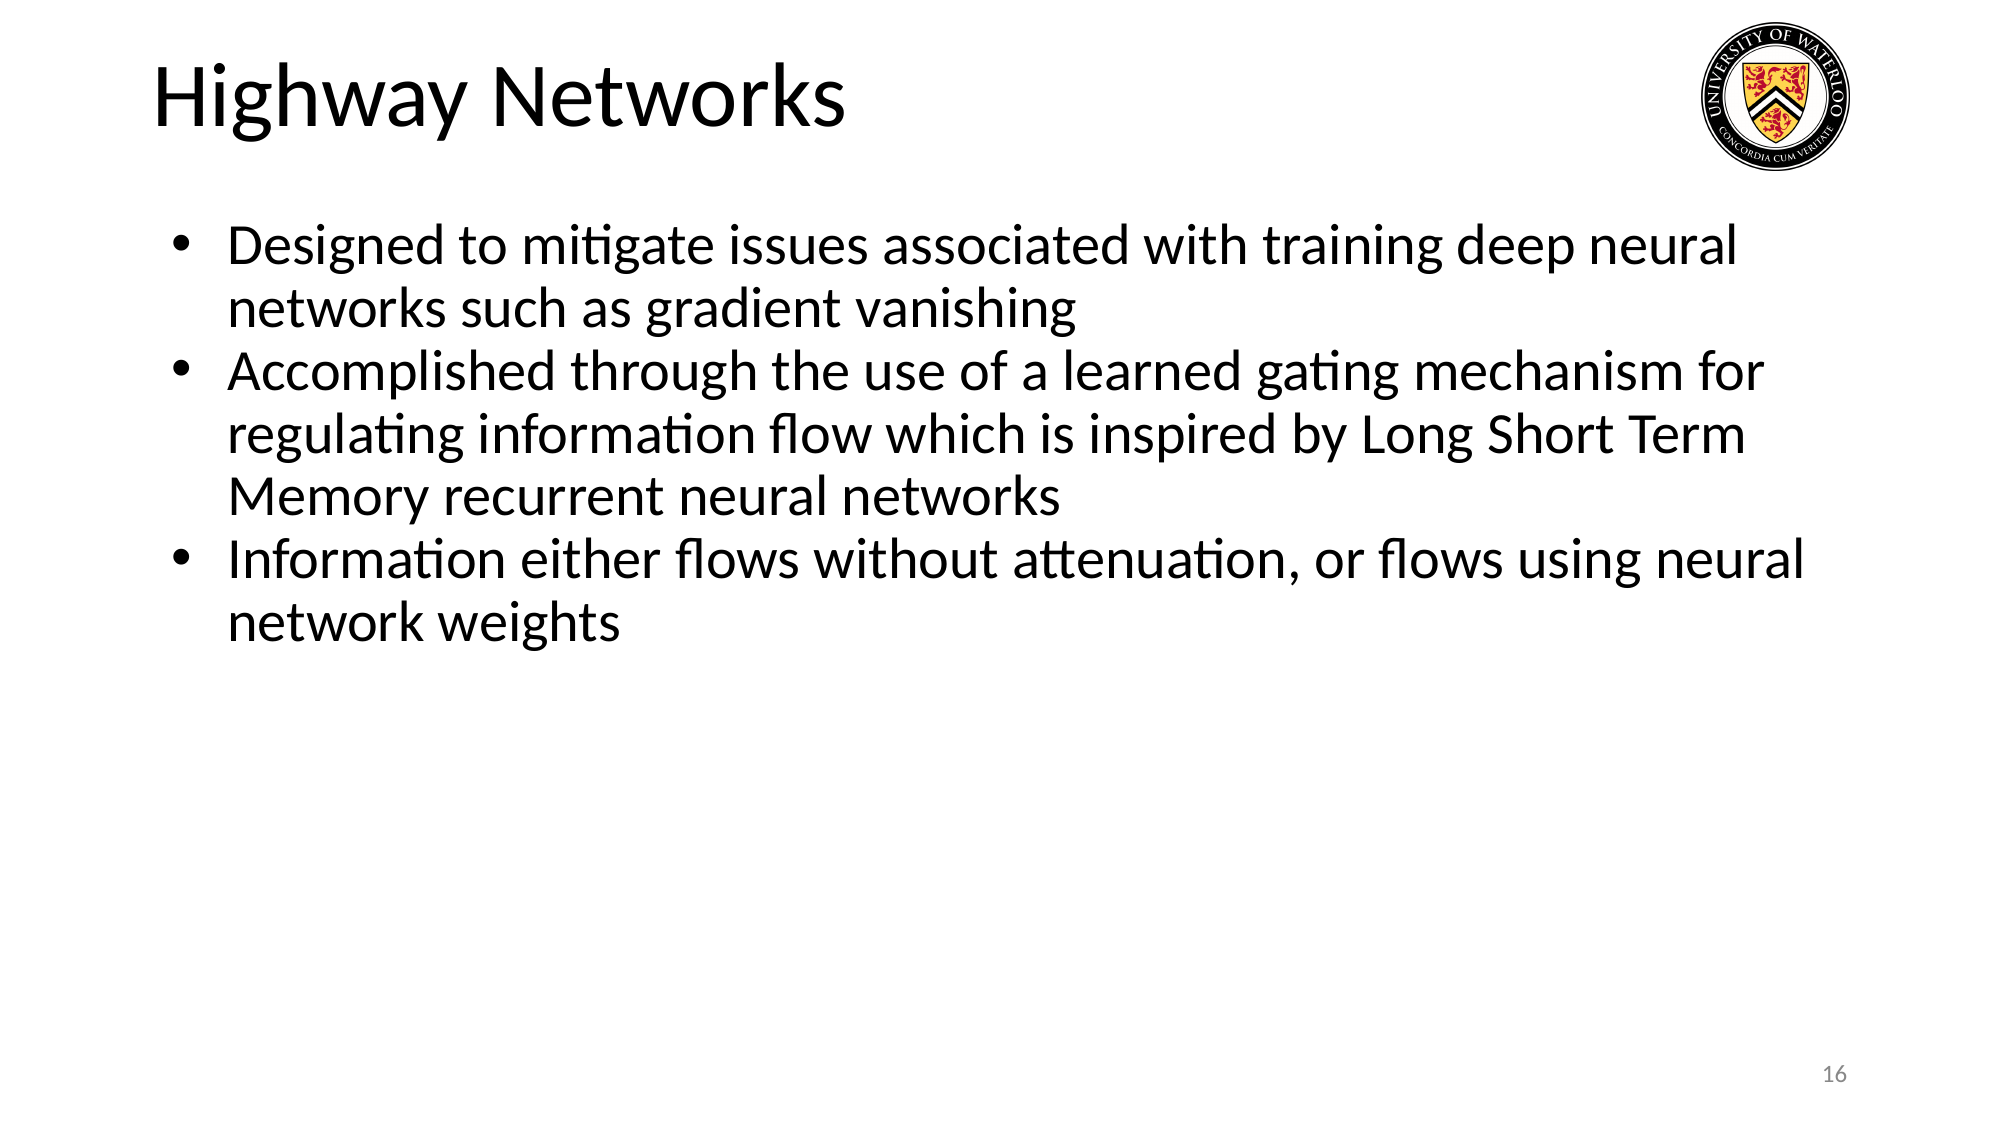

# Highway Networks
Designed to mitigate issues associated with training deep neural networks such as gradient vanishing
Accomplished through the use of a learned gating mechanism for regulating information flow which is inspired by Long Short Term Memory recurrent neural networks
Information either flows without attenuation, or flows using neural network weights
16